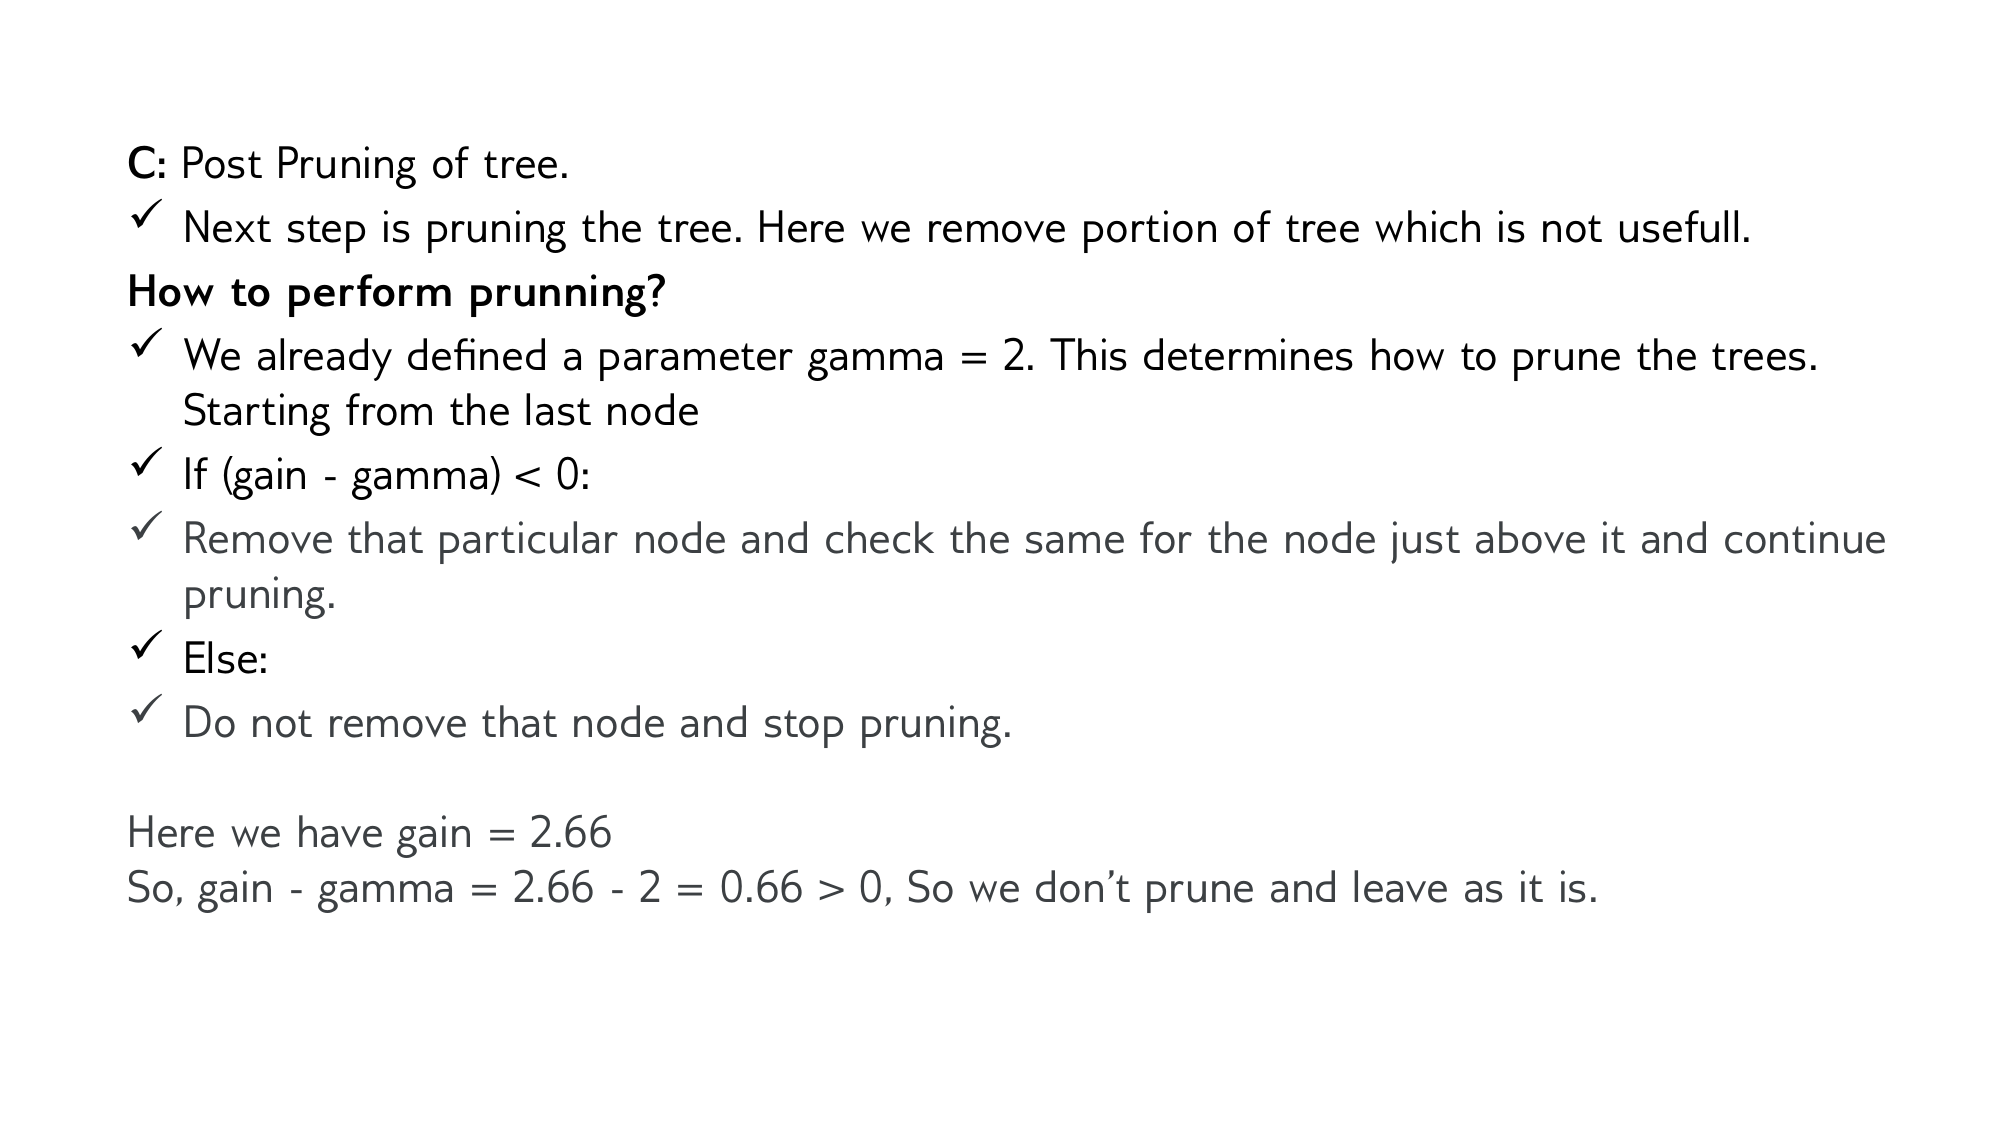

C: Post Pruning of tree.
Next step is pruning the tree. Here we remove portion of tree which is not usefull.
How to perform prunning?
We already defined a parameter gamma = 2. This determines how to prune the trees. Starting from the last node
If (gain - gamma) < 0:
Remove that particular node and check the same for the node just above it and continue pruning.
Else:
Do not remove that node and stop pruning.

Here we have gain = 2.66
So, gain - gamma = 2.66 - 2 = 0.66 > 0, So we don’t prune and leave as it is.